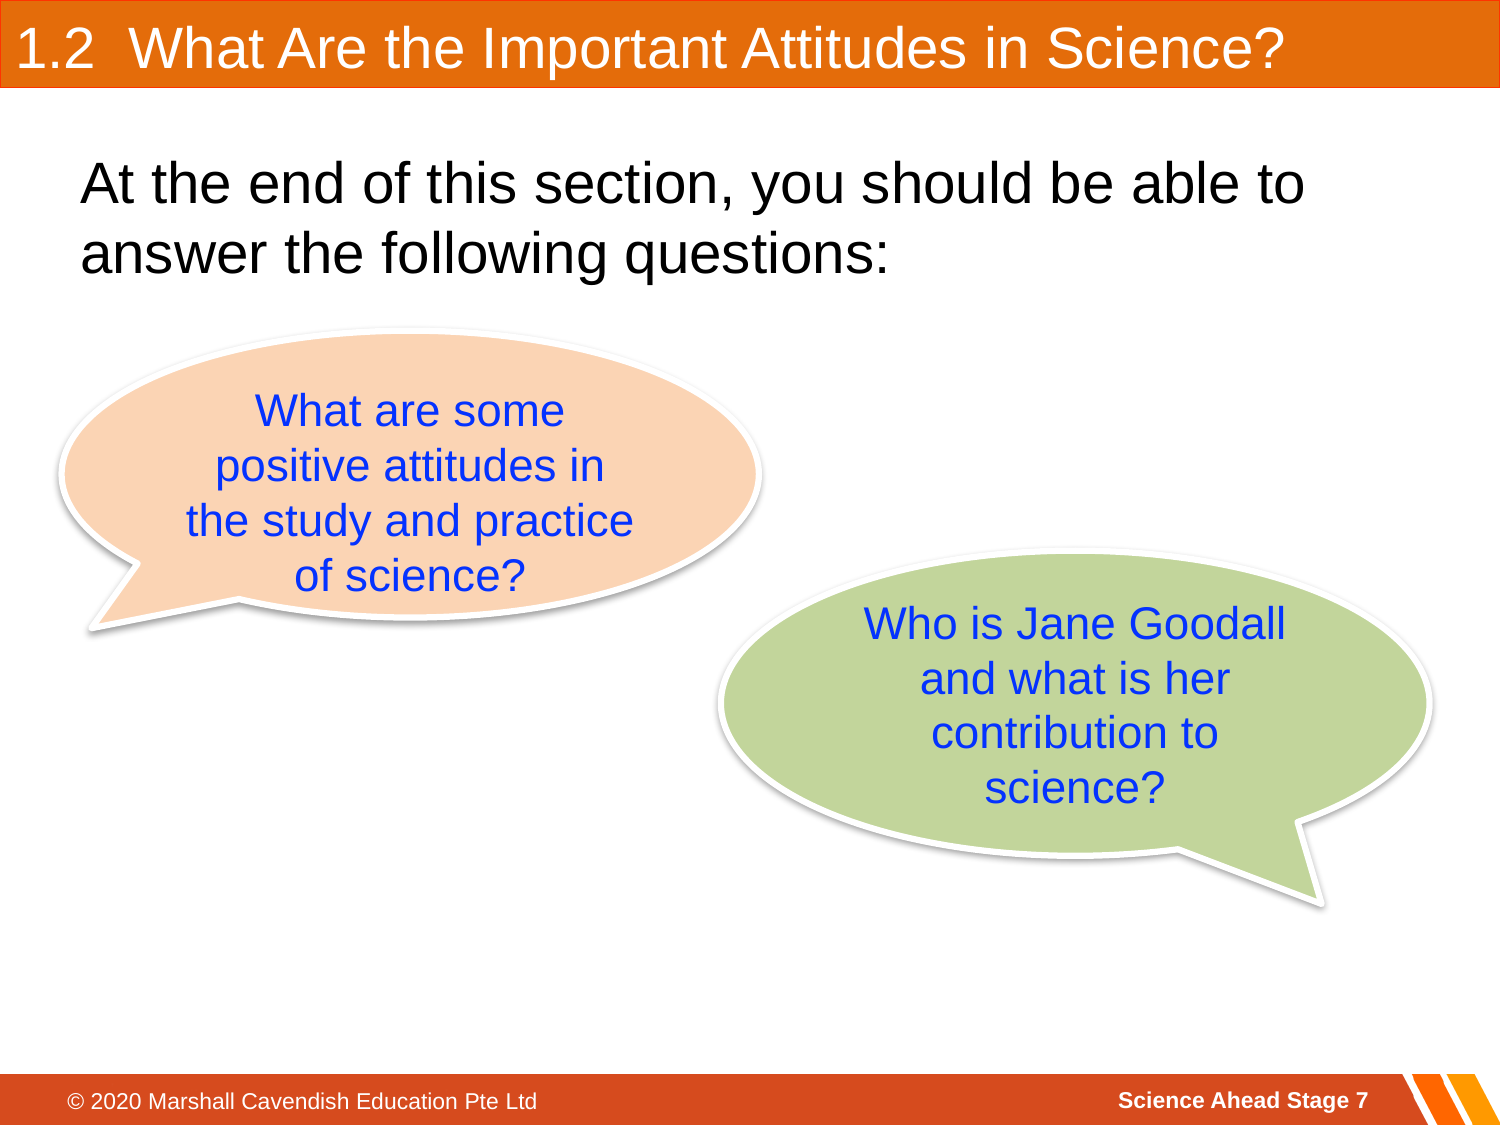

1.2  What Are the Important Attitudes in Science?
At the end of this section, you should be able to answer the following questions:
What are some positive attitudes in the study and practice of science?
Who is Jane Goodall and what is her contribution to science?
Science Ahead Stage 7